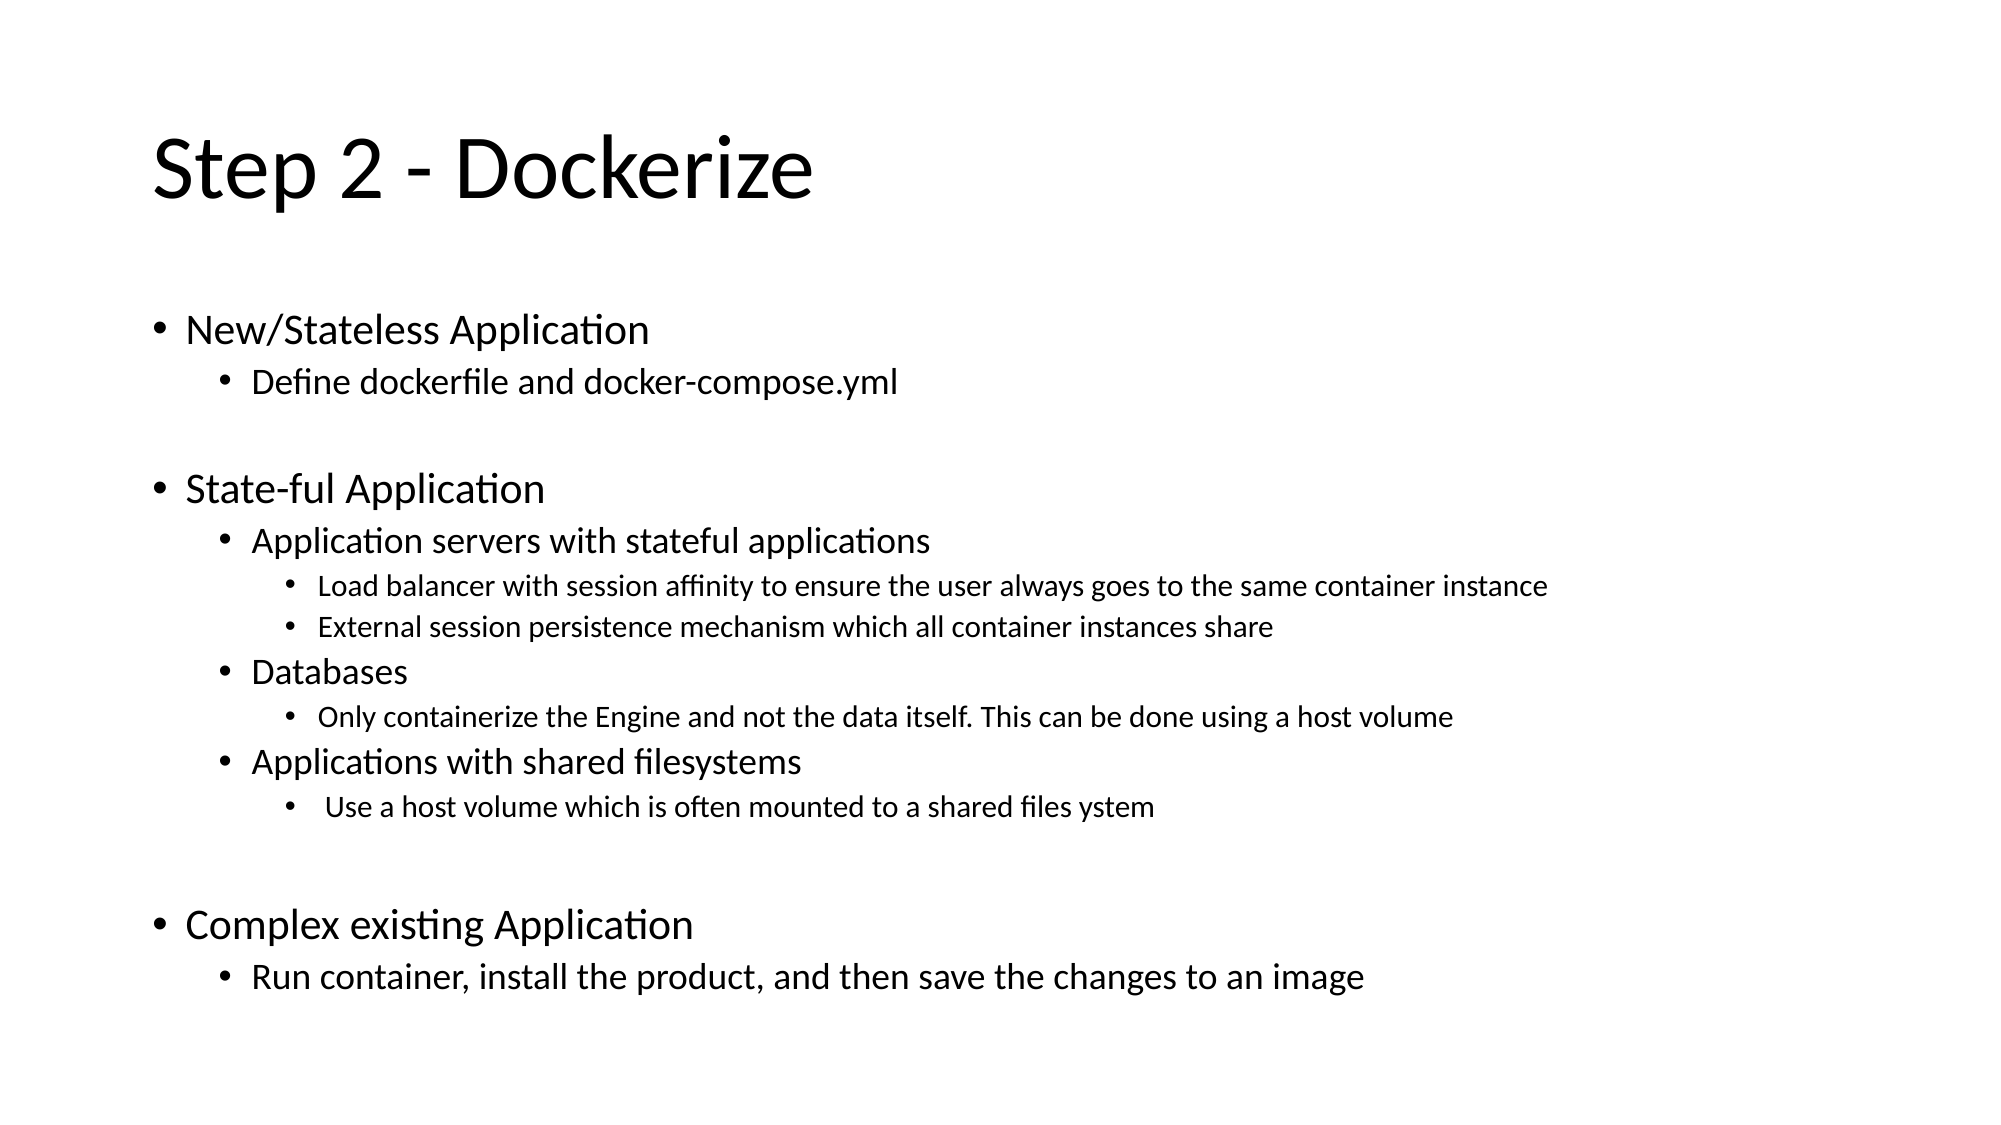

# Step 2 - Dockerize
New/Stateless Application
Define dockerfile and docker-compose.yml

State-ful Application
Application servers with stateful applications
Load balancer with session affinity to ensure the user always goes to the same container instance
External session persistence mechanism which all container instances share
Databases
Only containerize the Engine and not the data itself. This can be done using a host volume
Applications with shared filesystems
 Use a host volume which is often mounted to a shared files ystem

Complex existing Application
Run container, install the product, and then save the changes to an image